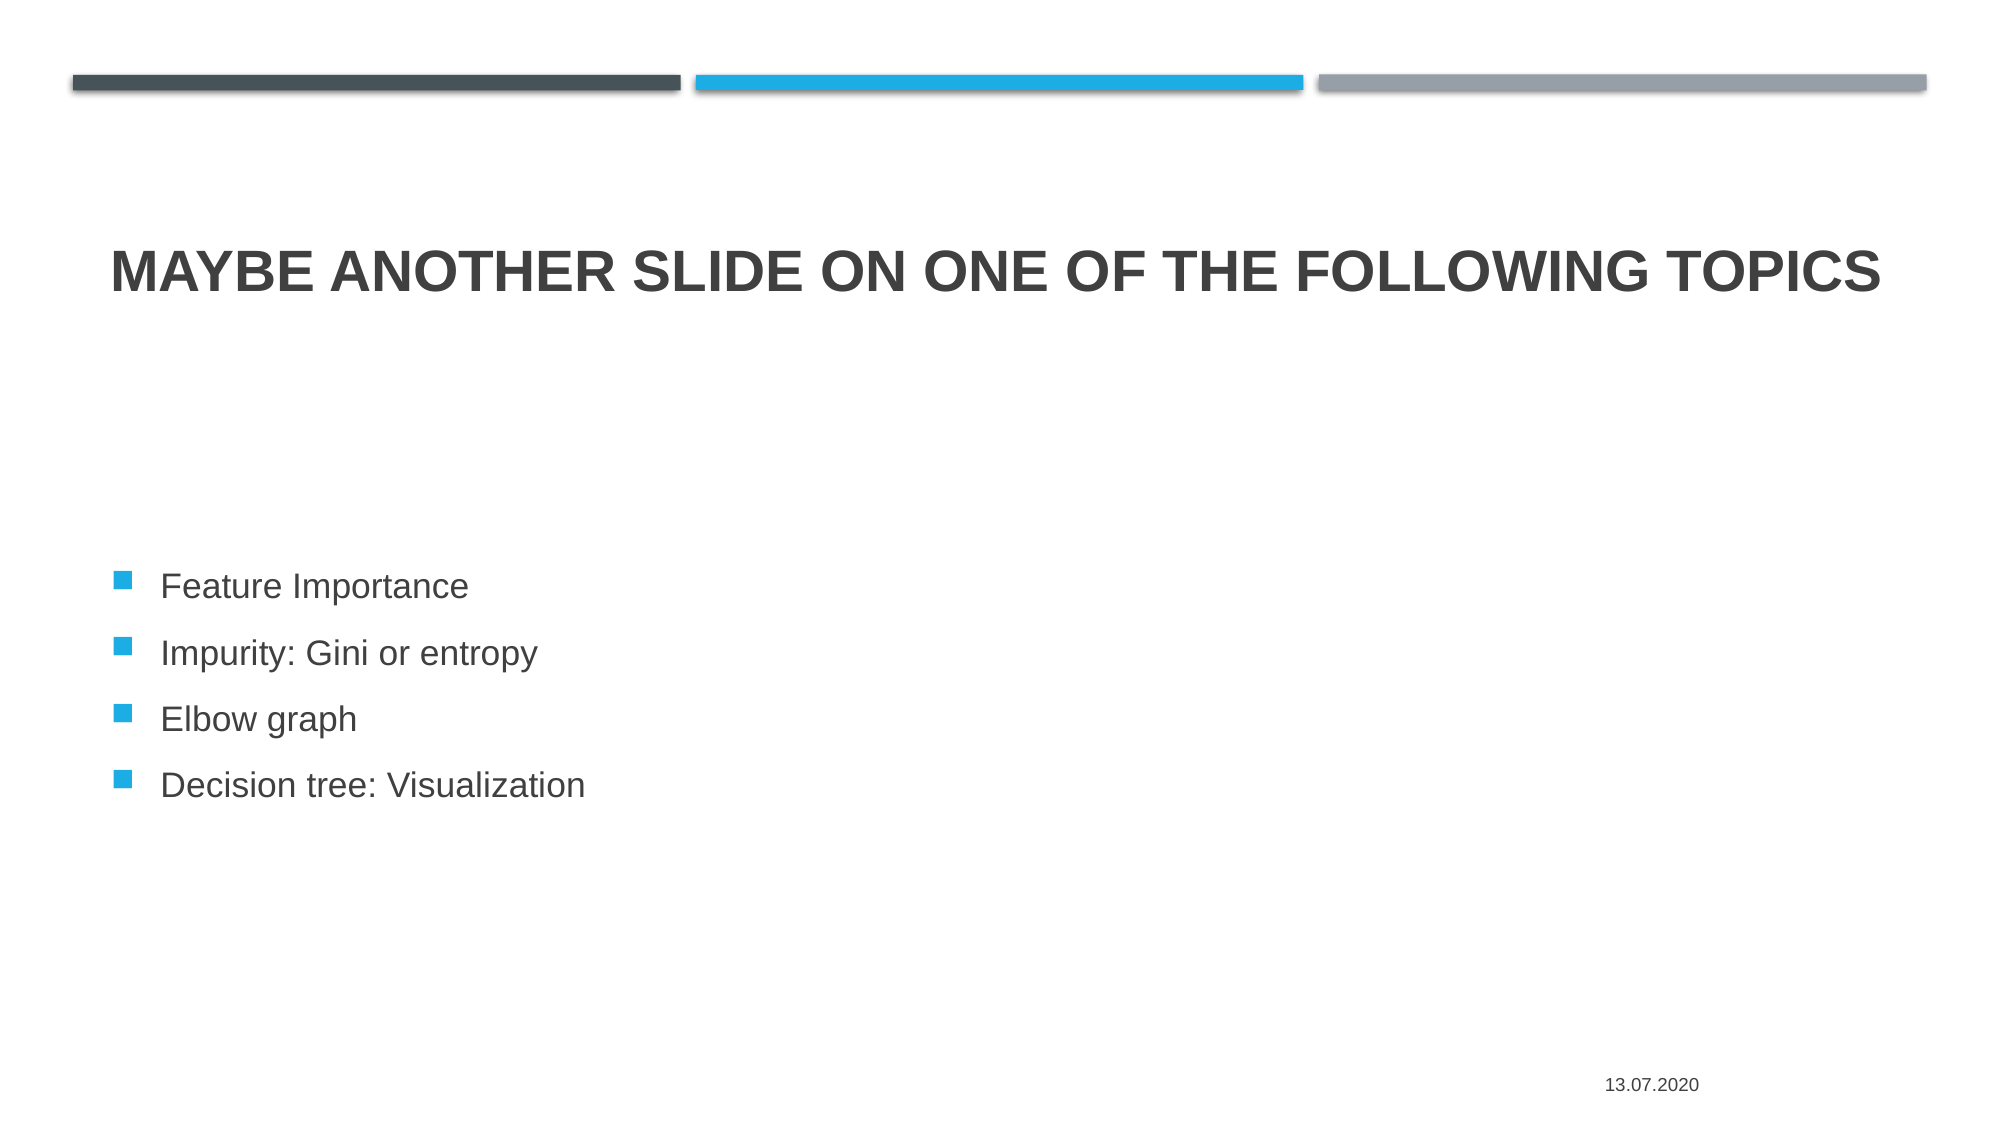

# Maybe another slide on one of the following topics
Feature Importance
Impurity: Gini or entropy
Elbow graph
Decision tree: Visualization
13.07.2020